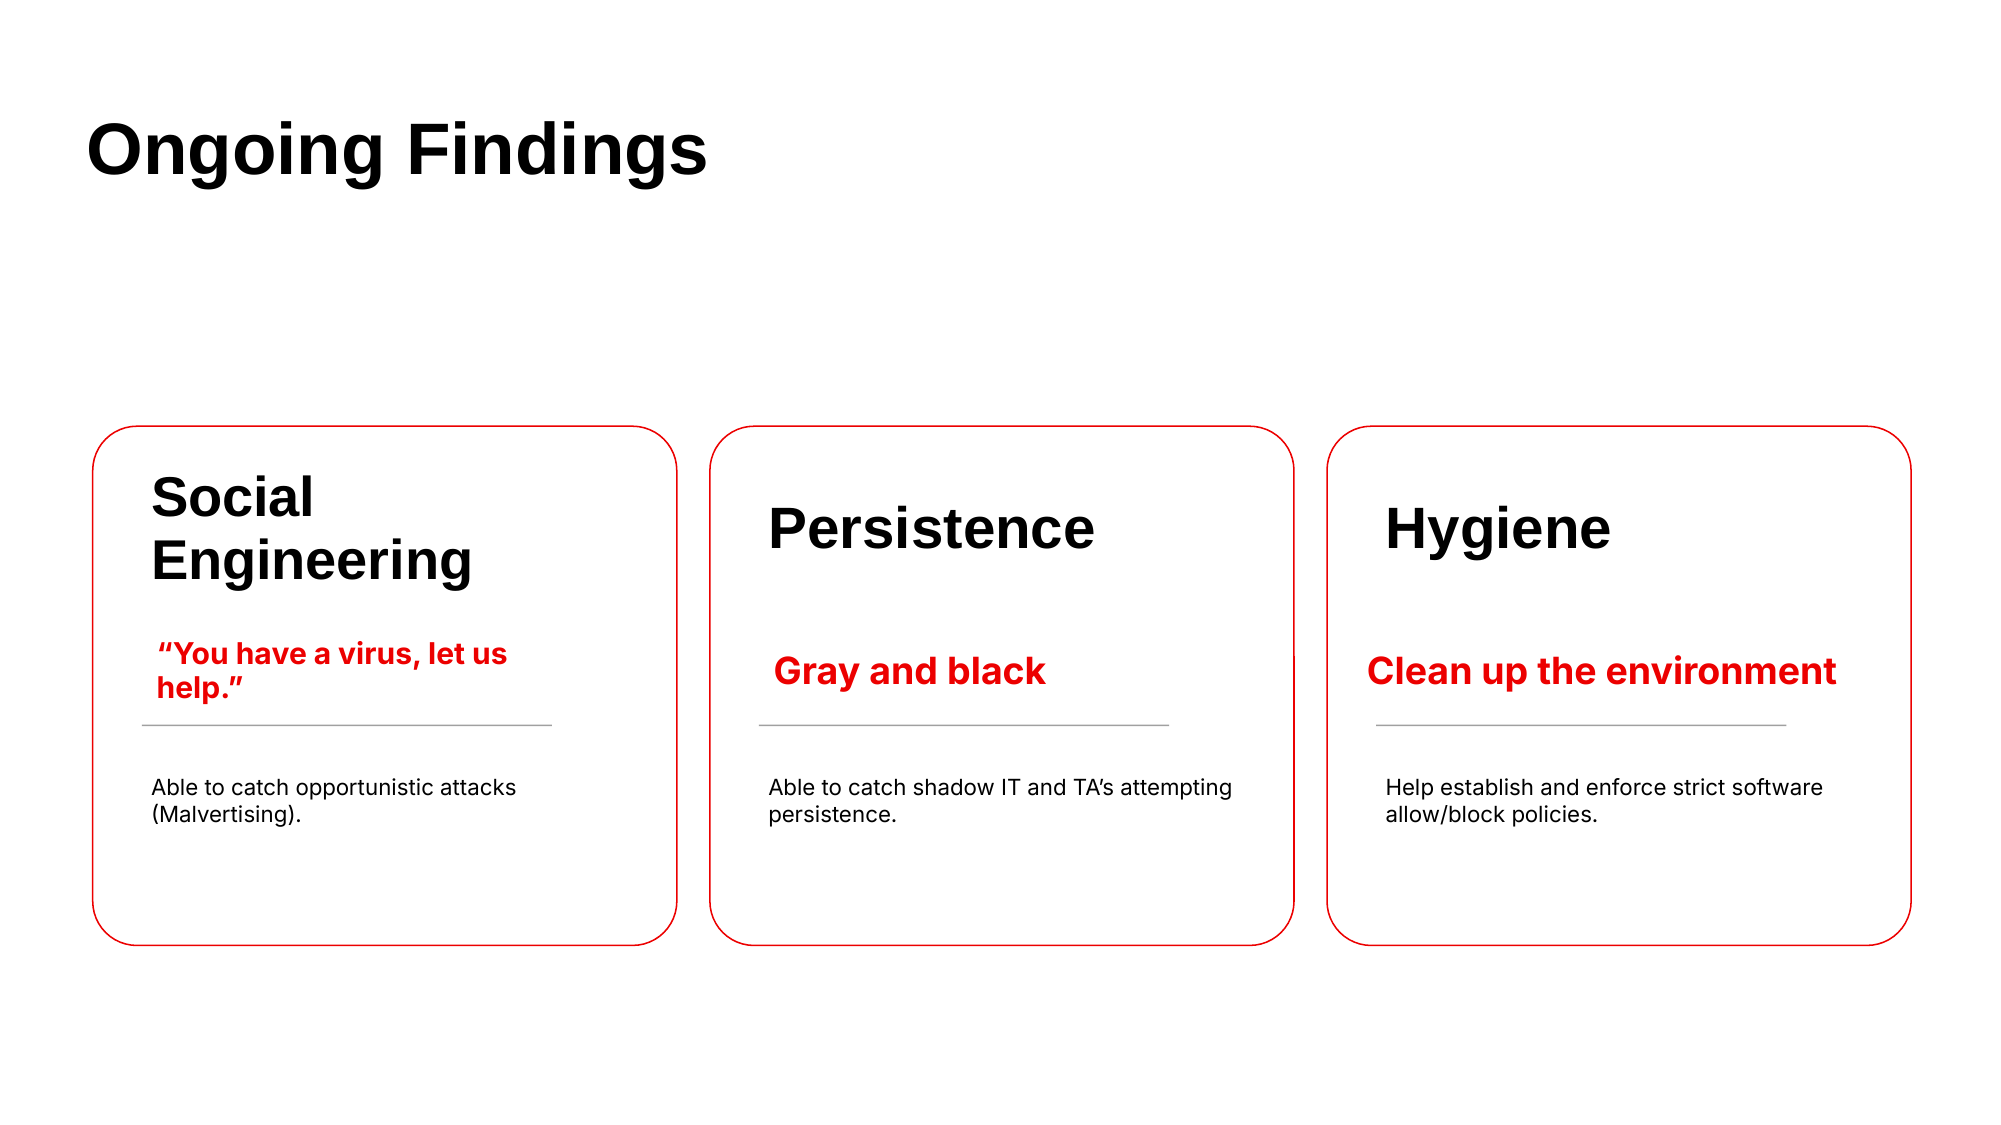

# Ongoing Findings
Hygiene
Social Engineering
Persistence
“You have a virus, let us help.”
Gray and black
Clean up the environment
Able to catch opportunistic attacks (Malvertising).
Able to catch shadow IT and TA’s attempting persistence.
Help establish and enforce strict software allow/block policies.